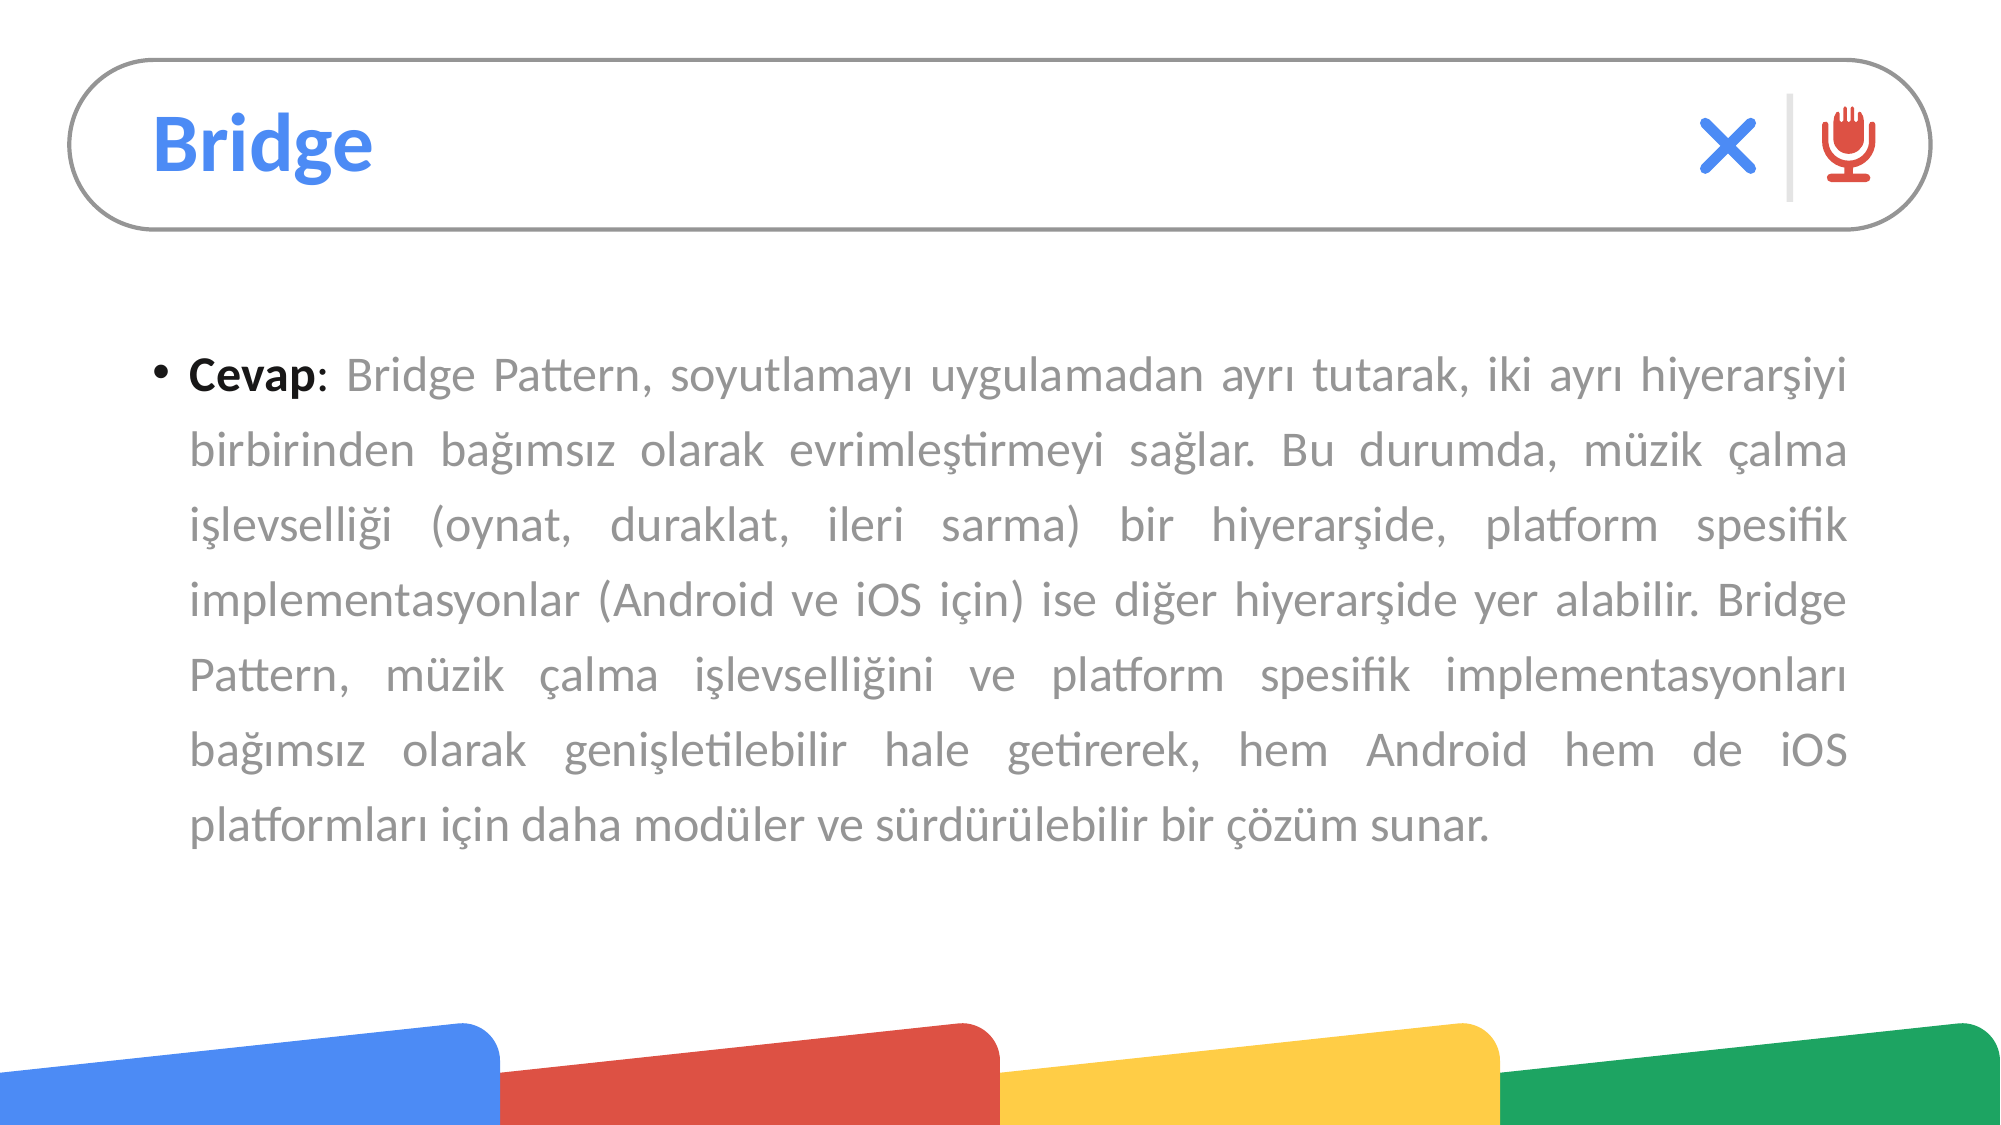

# Bridge

Cevap: Bridge Pattern, soyutlamayı uygulamadan ayrı tutarak, iki ayrı hiyerarşiyi birbirinden bağımsız olarak evrimleştirmeyi sağlar. Bu durumda, müzik çalma işlevselliği (oynat, duraklat, ileri sarma) bir hiyerarşide, platform spesifik implementasyonlar (Android ve iOS için) ise diğer hiyerarşide yer alabilir. Bridge Pattern, müzik çalma işlevselliğini ve platform spesifik implementasyonları bağımsız olarak genişletilebilir hale getirerek, hem Android hem de iOS platformları için daha modüler ve sürdürülebilir bir çözüm sunar.